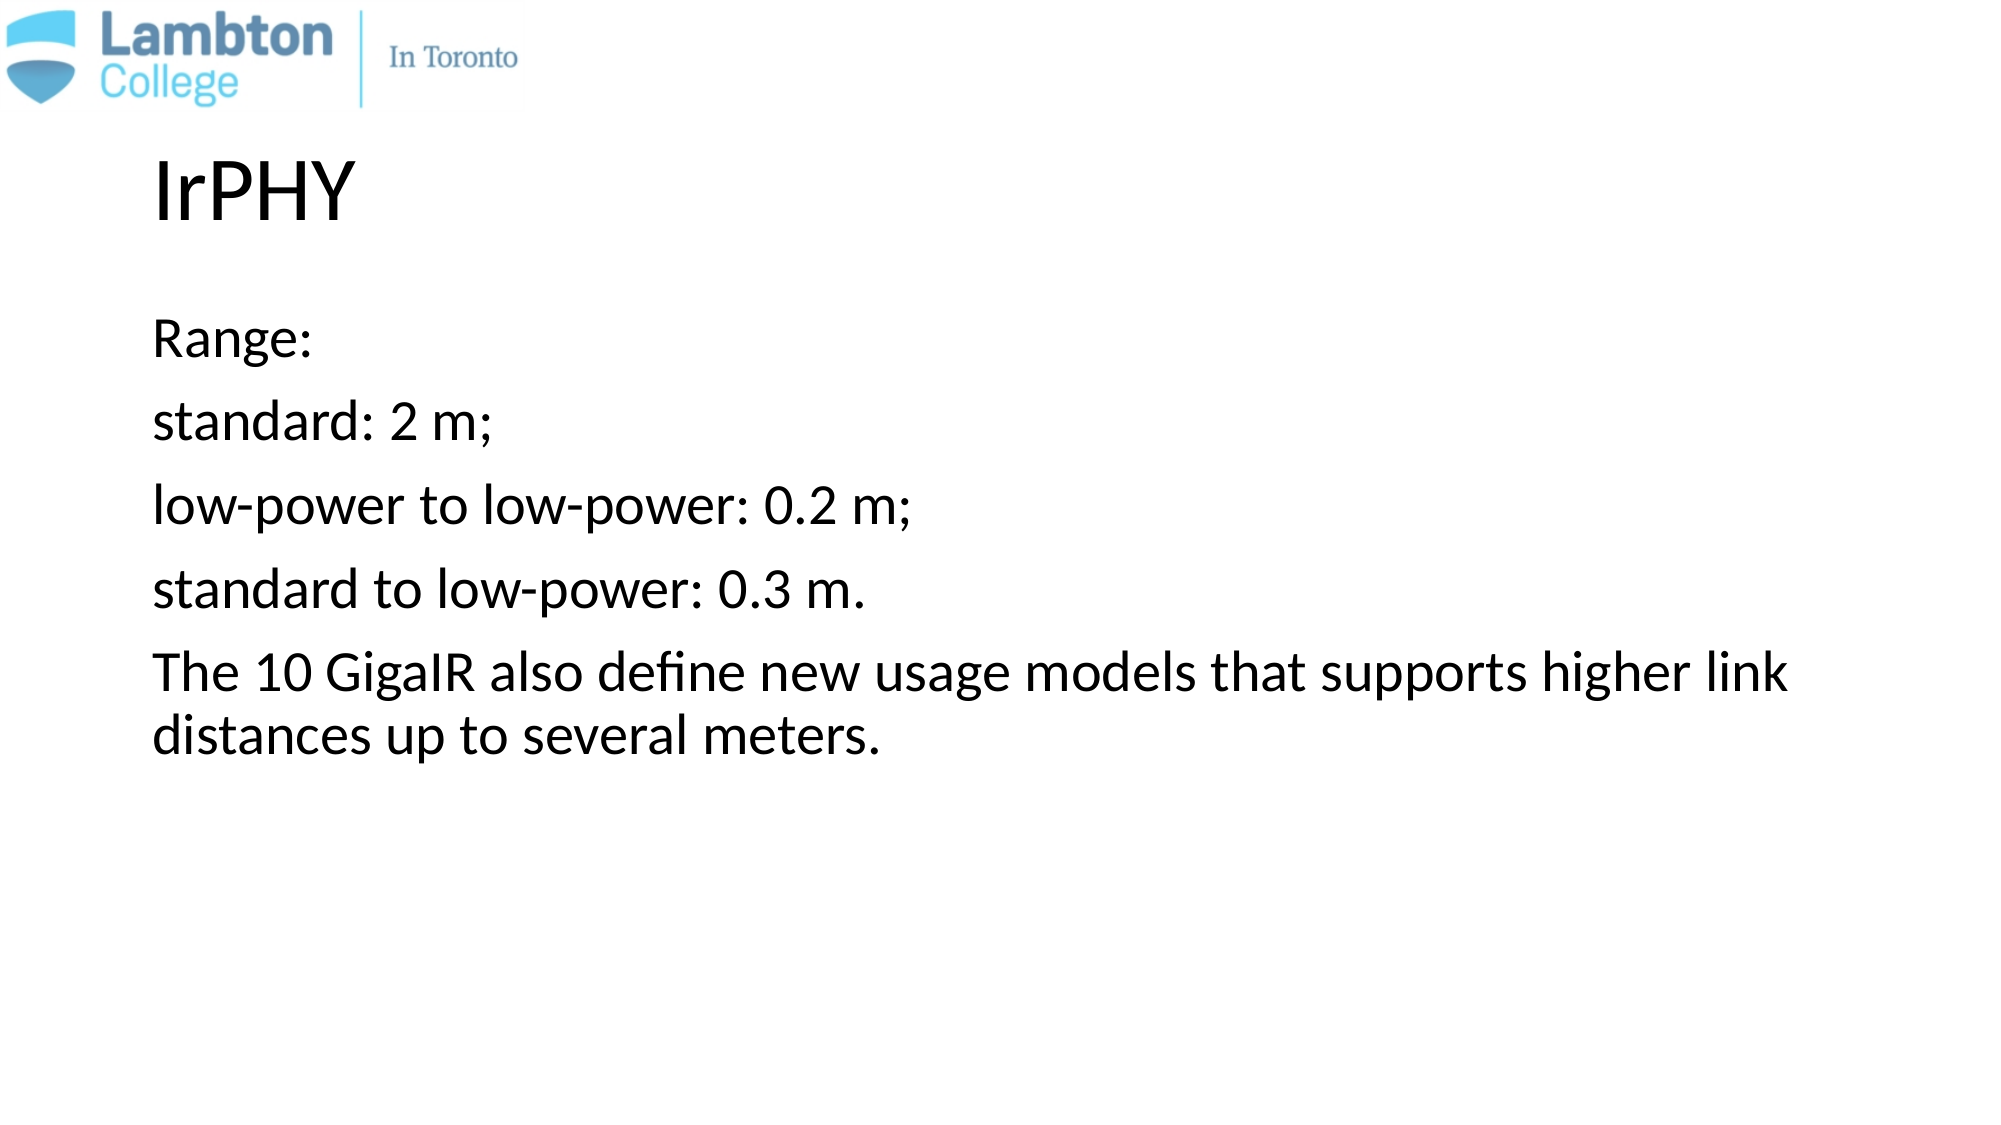

# IrPHY
Range:
standard: 2 m;
low-power to low-power: 0.2 m;
standard to low-power: 0.3 m.
The 10 GigaIR also define new usage models that supports higher link distances up to several meters.